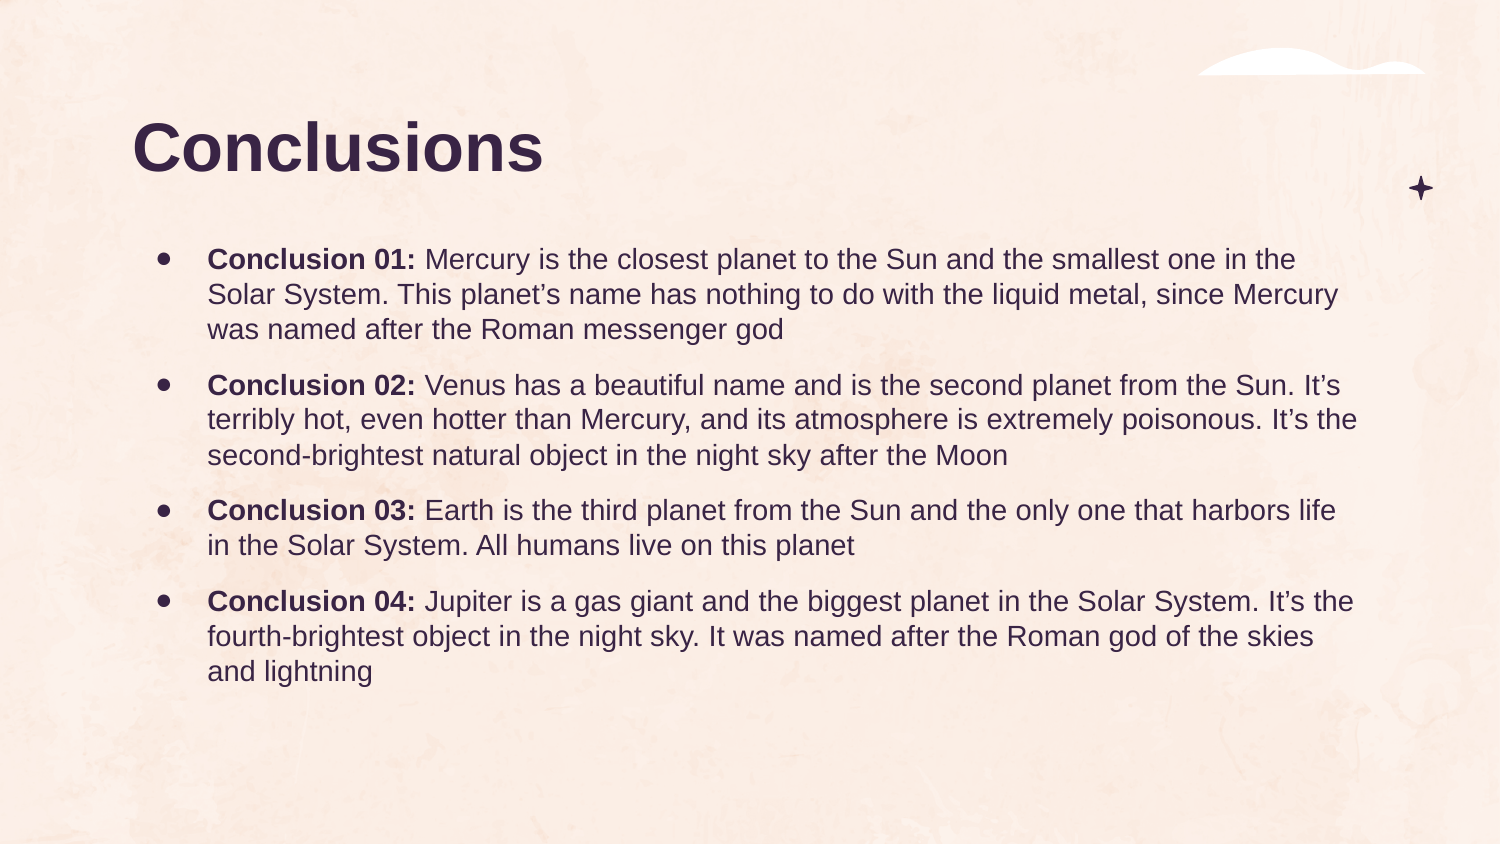

# Conclusions
Conclusion 01: Mercury is the closest planet to the Sun and the smallest one in the Solar System. This planet’s name has nothing to do with the liquid metal, since Mercury was named after the Roman messenger god
Conclusion 02: Venus has a beautiful name and is the second planet from the Sun. It’s terribly hot, even hotter than Mercury, and its atmosphere is extremely poisonous. It’s the second-brightest natural object in the night sky after the Moon
Conclusion 03: Earth is the third planet from the Sun and the only one that harbors life in the Solar System. All humans live on this planet
Conclusion 04: Jupiter is a gas giant and the biggest planet in the Solar System. It’s the fourth-brightest object in the night sky. It was named after the Roman god of the skies and lightning